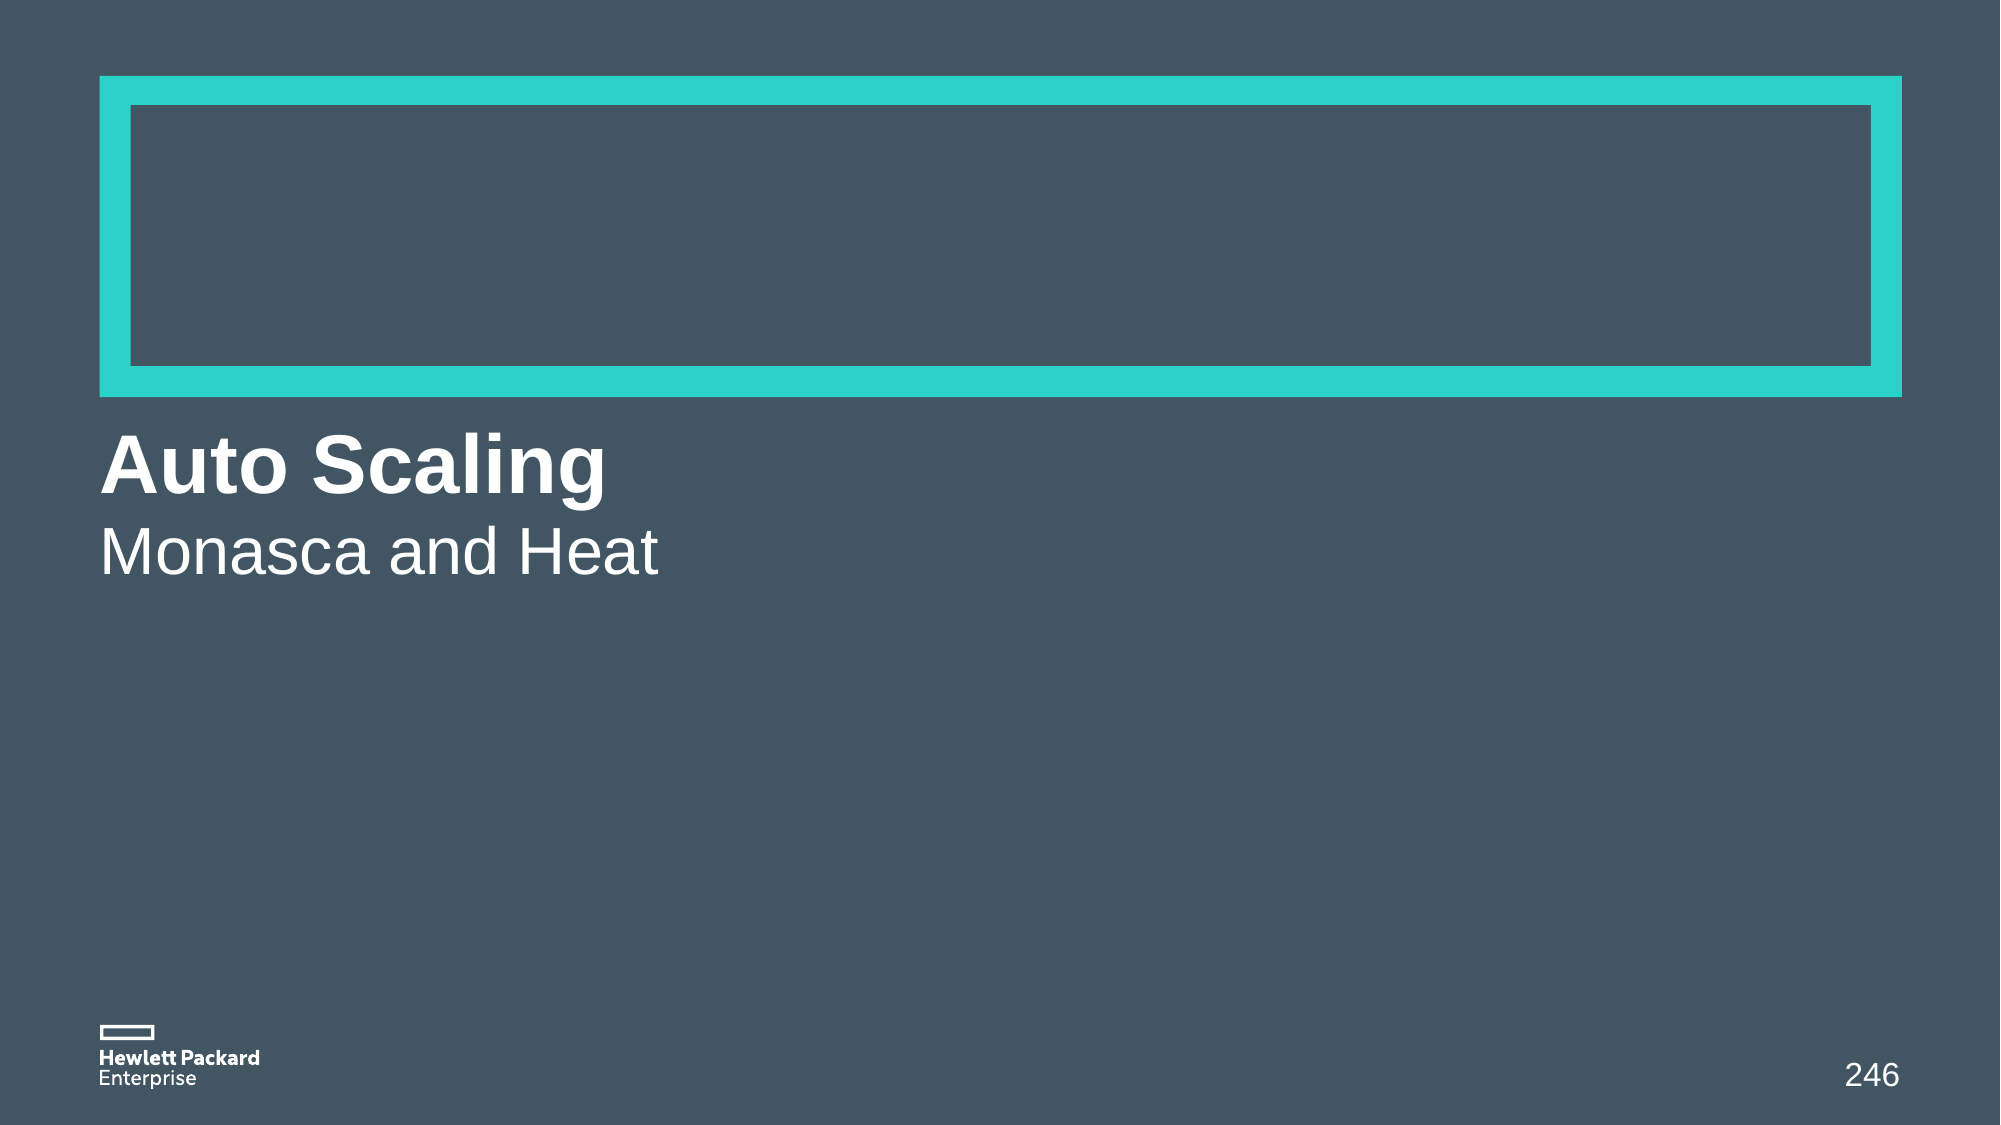

# Auto Scaling
Monasca and Heat
246